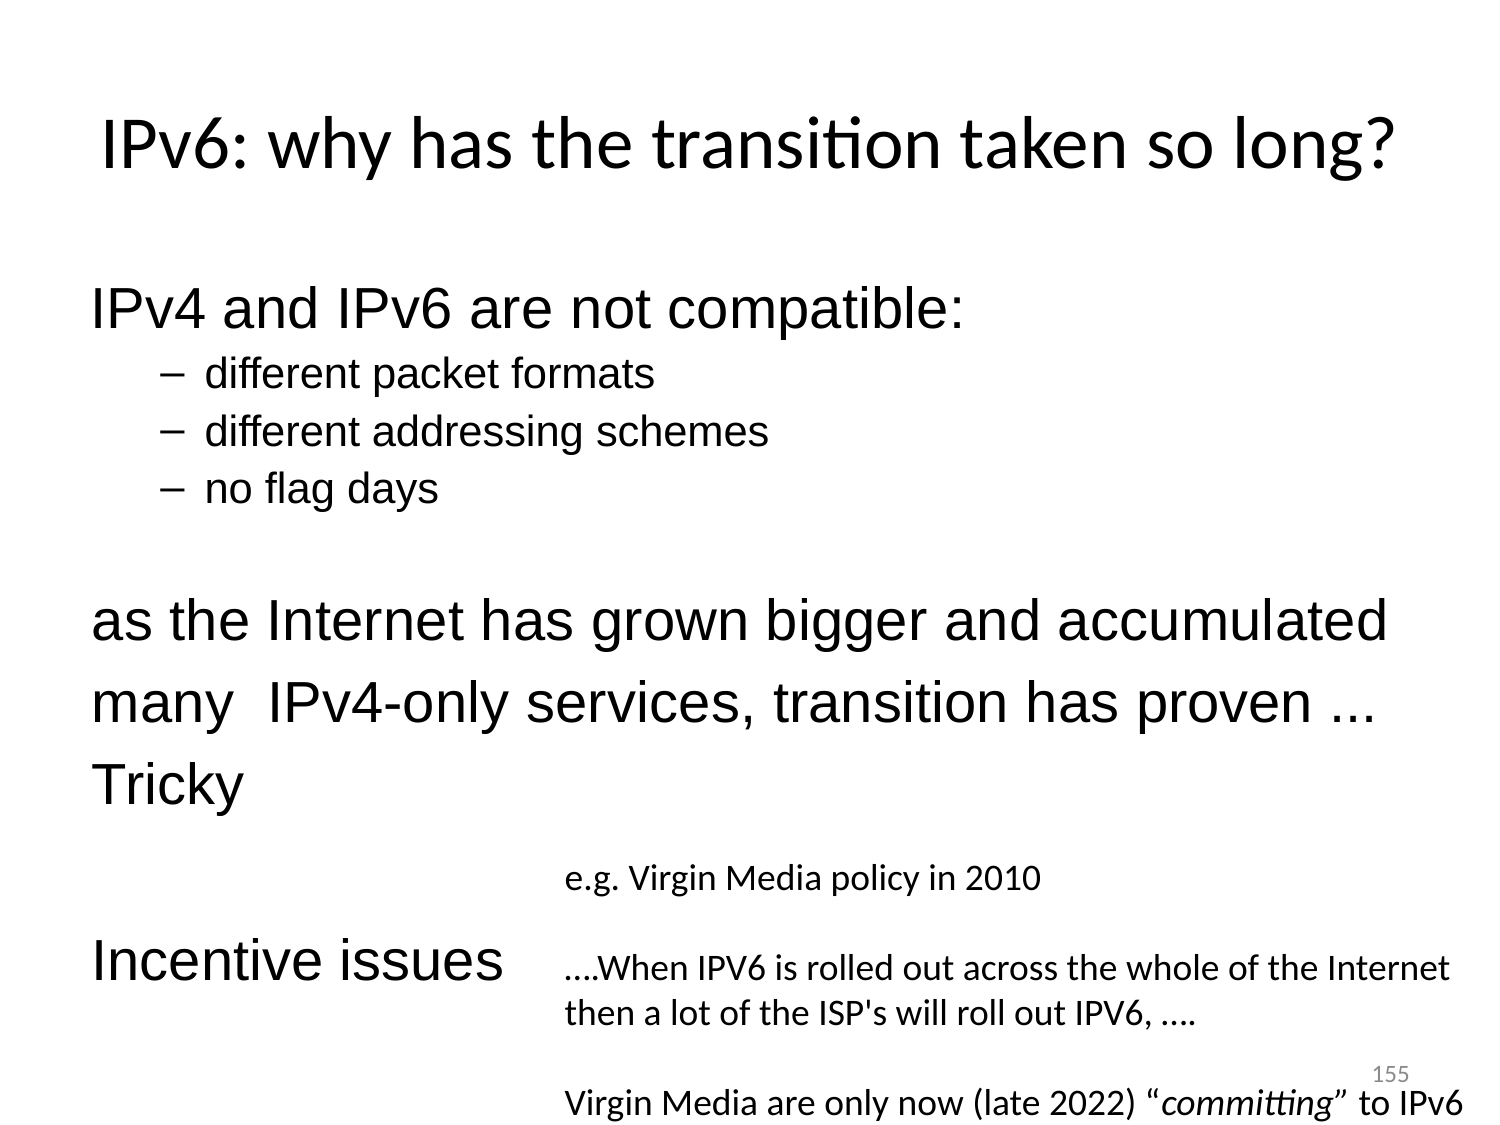

# IPv6: why has the transition taken so long?
IPv4 and IPv6 are not compatible:
different packet formats
different addressing schemes
no flag days

as the Internet has grown bigger and accumulated many  IPv4-only services, transition has proven ... Tricky

Incentive issues

e.g. Virgin Media policy in 2010

….When IPV6 is rolled out across the whole of the Internet then a lot of the ISP's will roll out IPV6, ….

Virgin Media are only now (late 2022) “committing” to IPv6
155